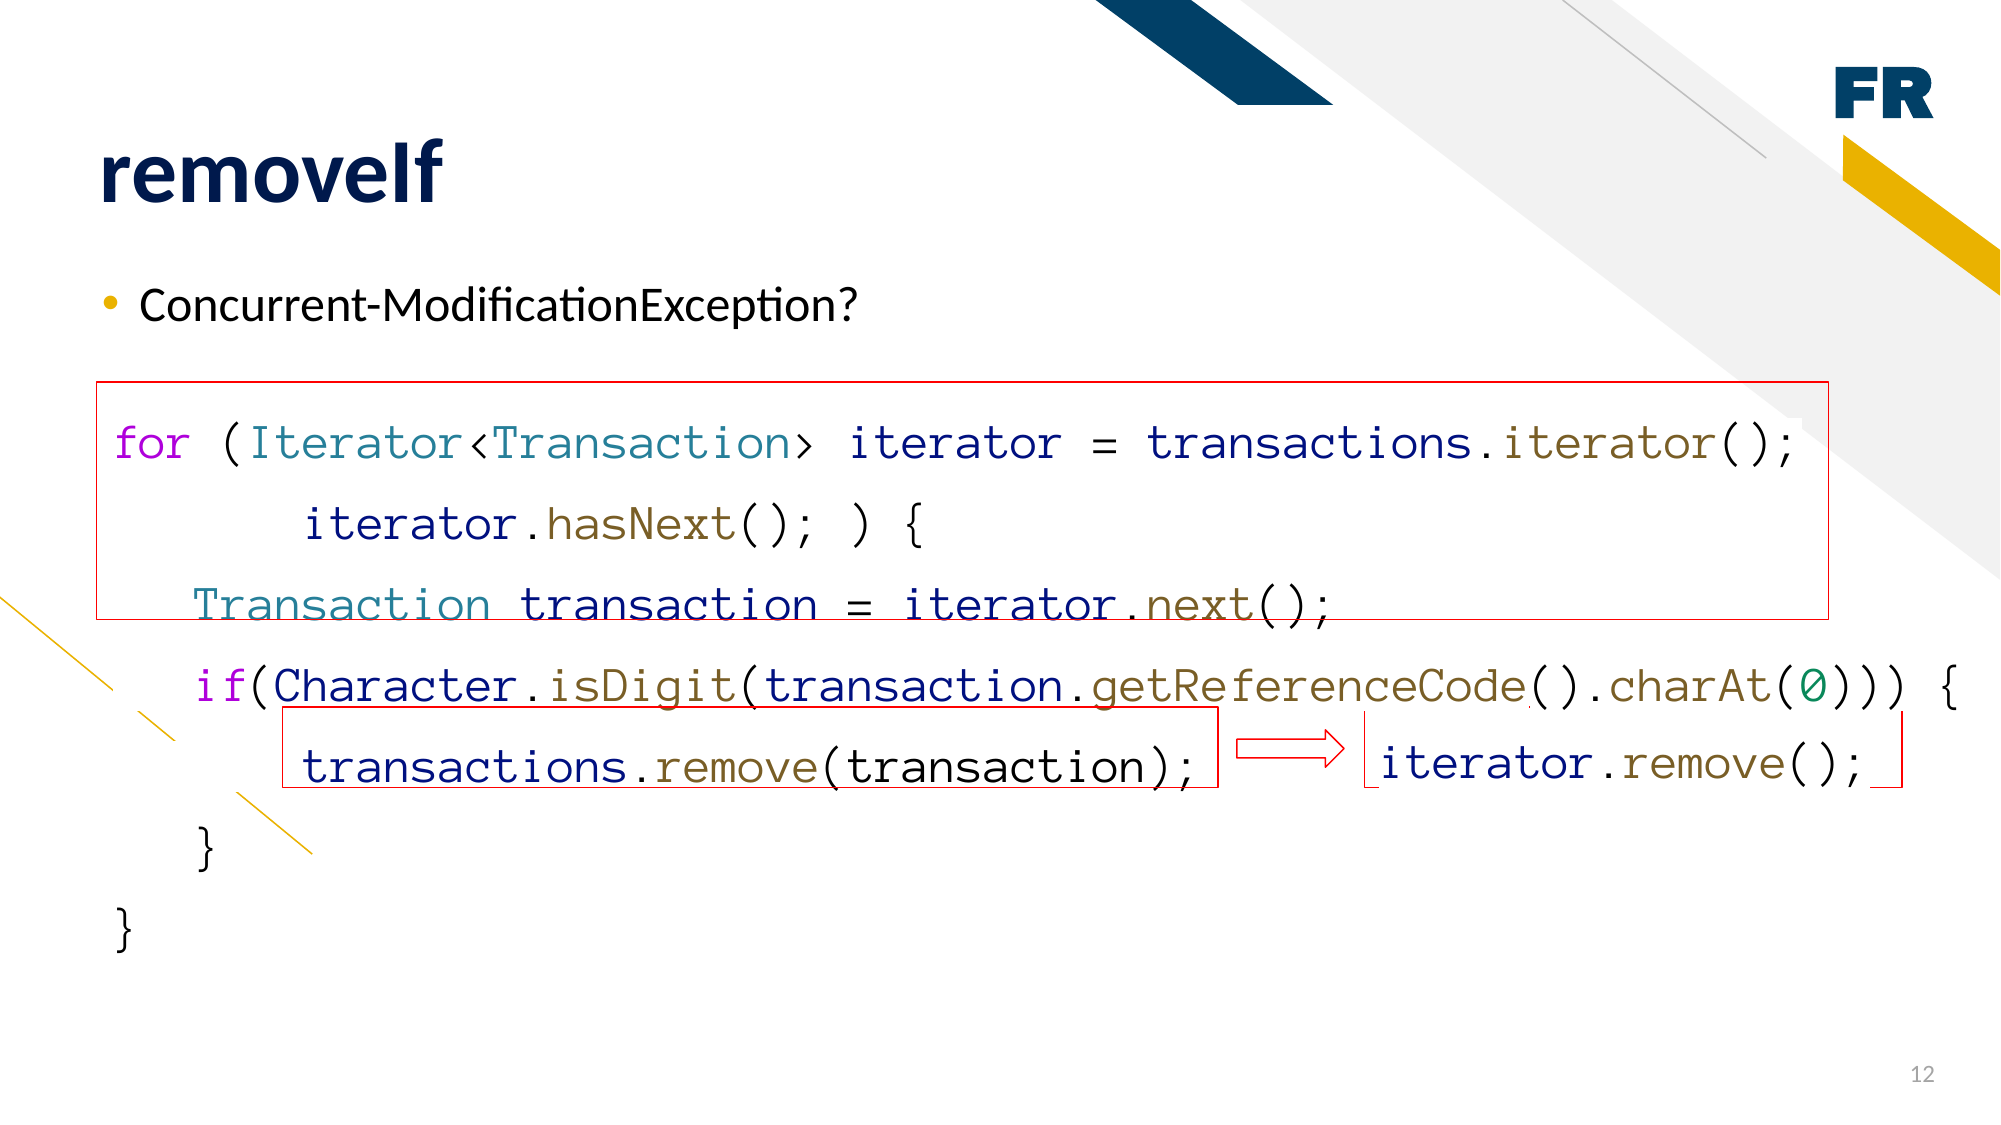

# removeIf
Concurrent-ModificationException?
for (Iterator<Transaction> iterator = transactions.iterator();
       iterator.hasNext(); ) {
   Transaction transaction = iterator.next();
   if(Character.isDigit(transaction.getReferenceCode().charAt(0))) {
       transactions.remove(transaction);
   }
}

iterator.remove();

12